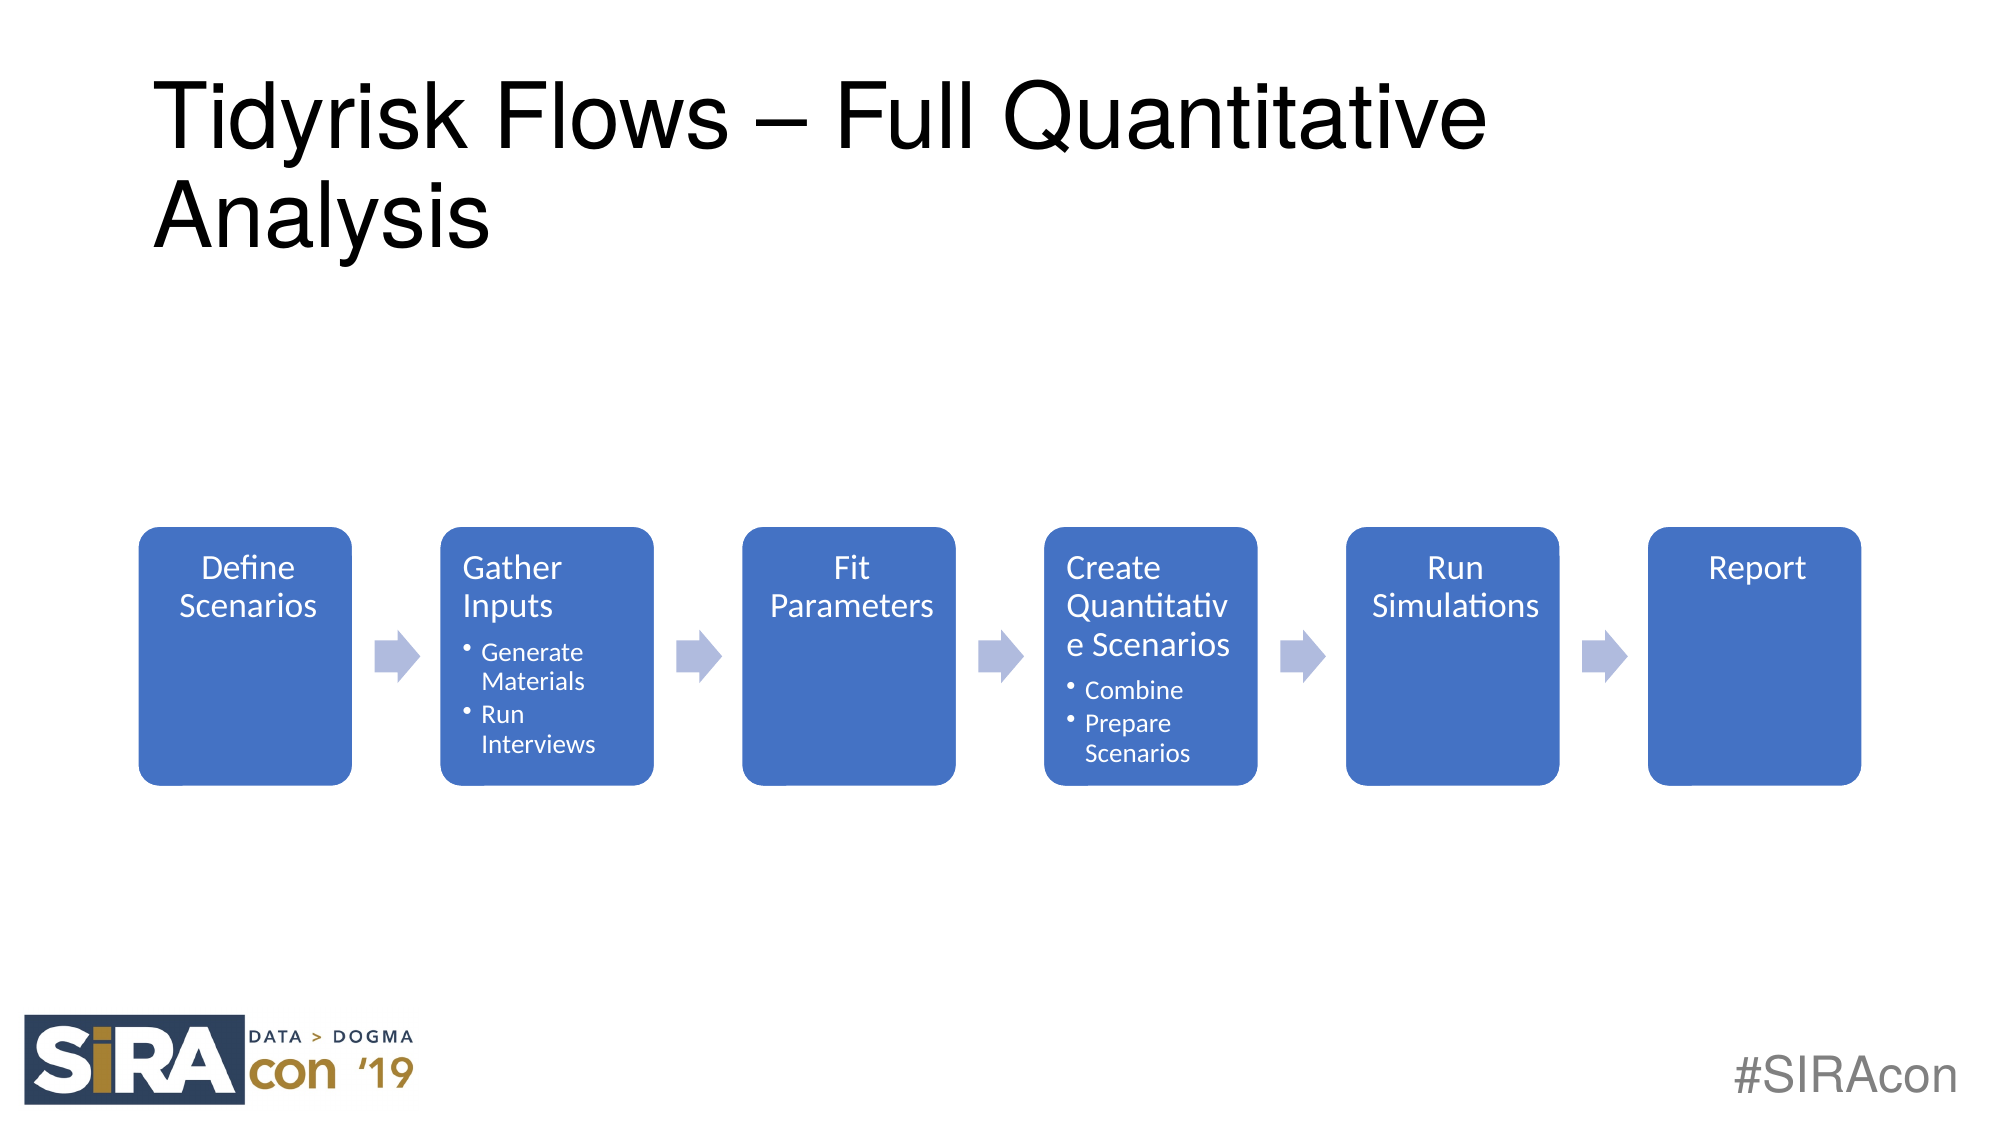

# Tidyrisk Flows – Full Quantitative Analysis
Define Scenarios

Gather Inputs
Generate Materials
Run Interviews

Fit Parameters

Create Quantitative Scenarios
Combine
Prepare Scenarios

Run Simulations

Report